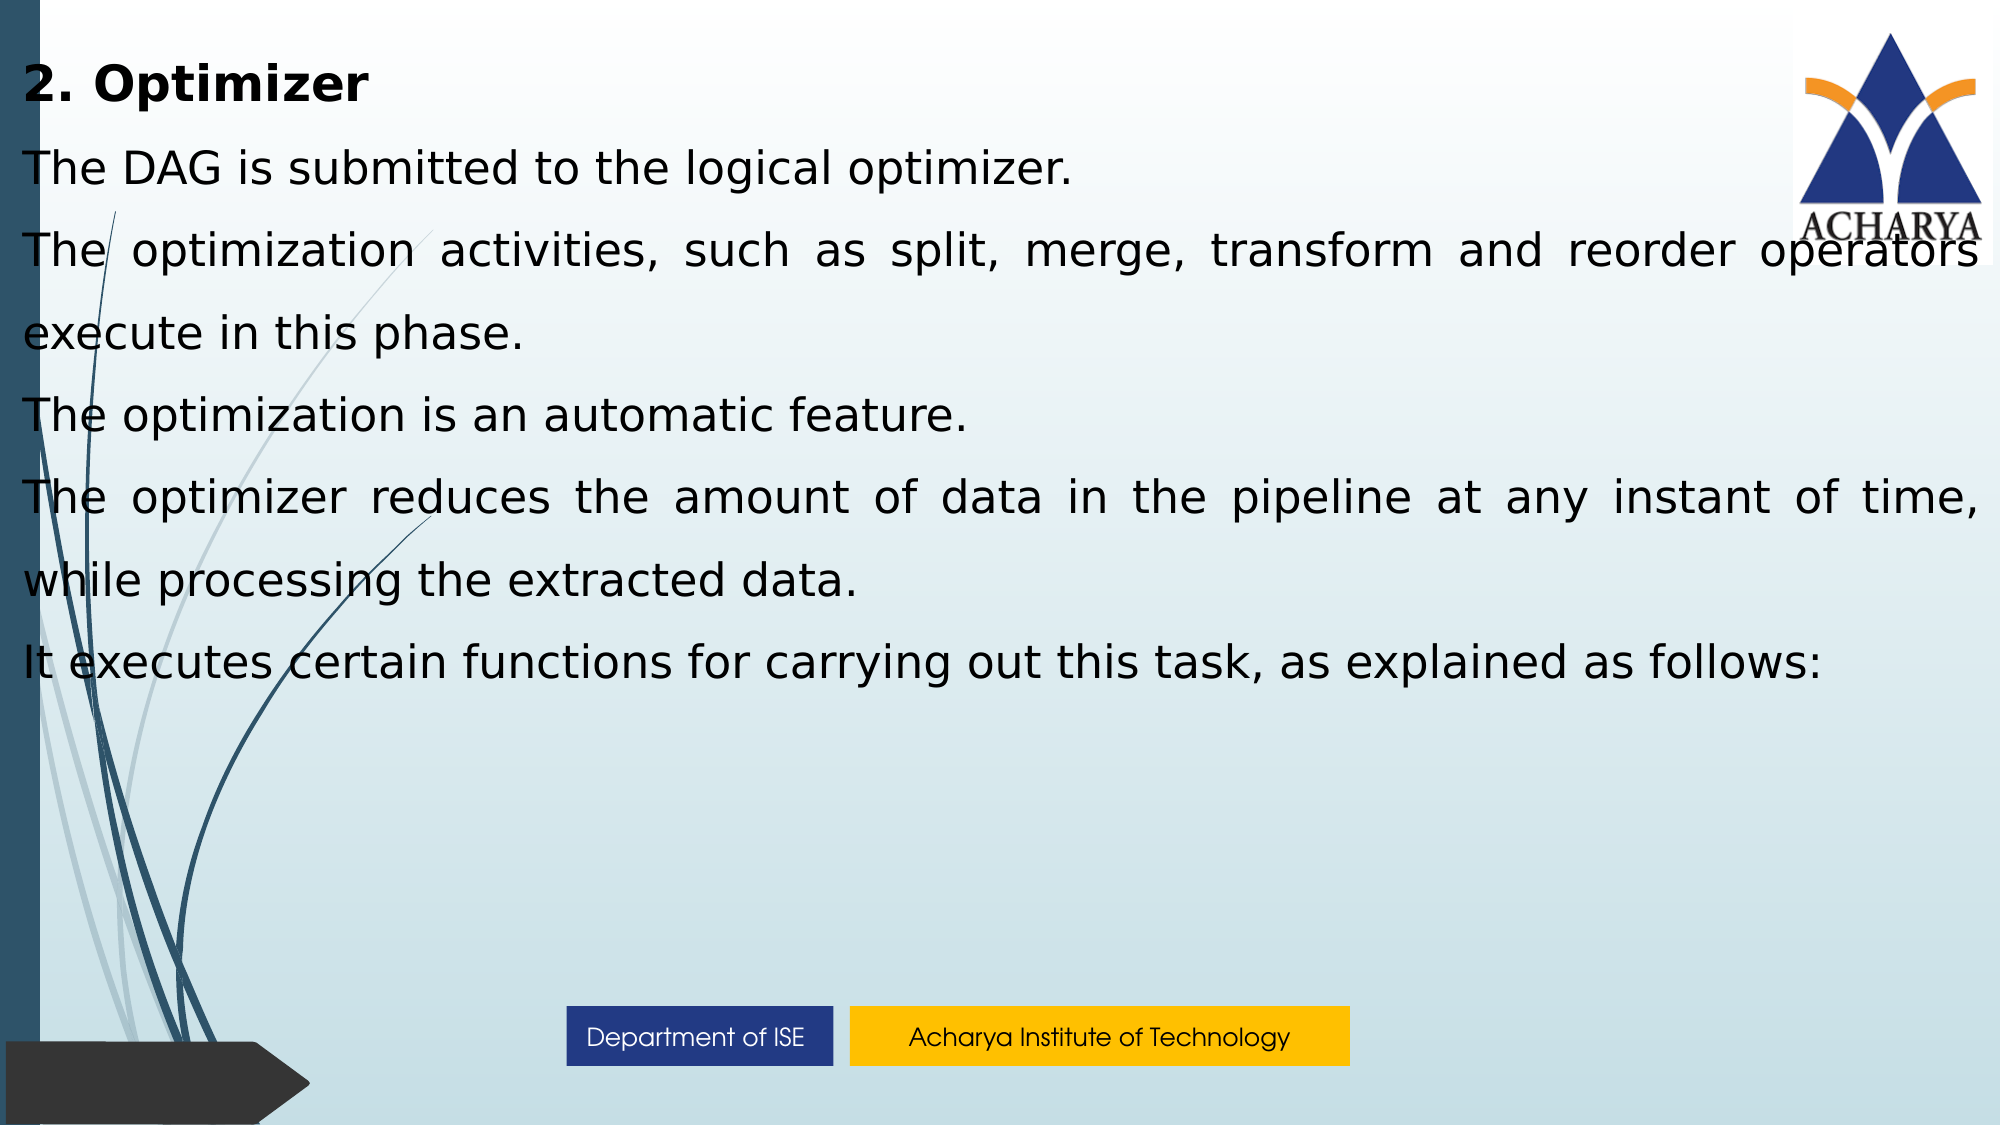

2. Optimizer
The DAG is submitted to the logical optimizer.
The optimization activities, such as split, merge, transform and reorder operators execute in this phase.
The optimization is an automatic feature.
The optimizer reduces the amount of data in the pipeline at any instant of time, while processing the extracted data.
It executes certain functions for carrying out this task, as explained as follows: